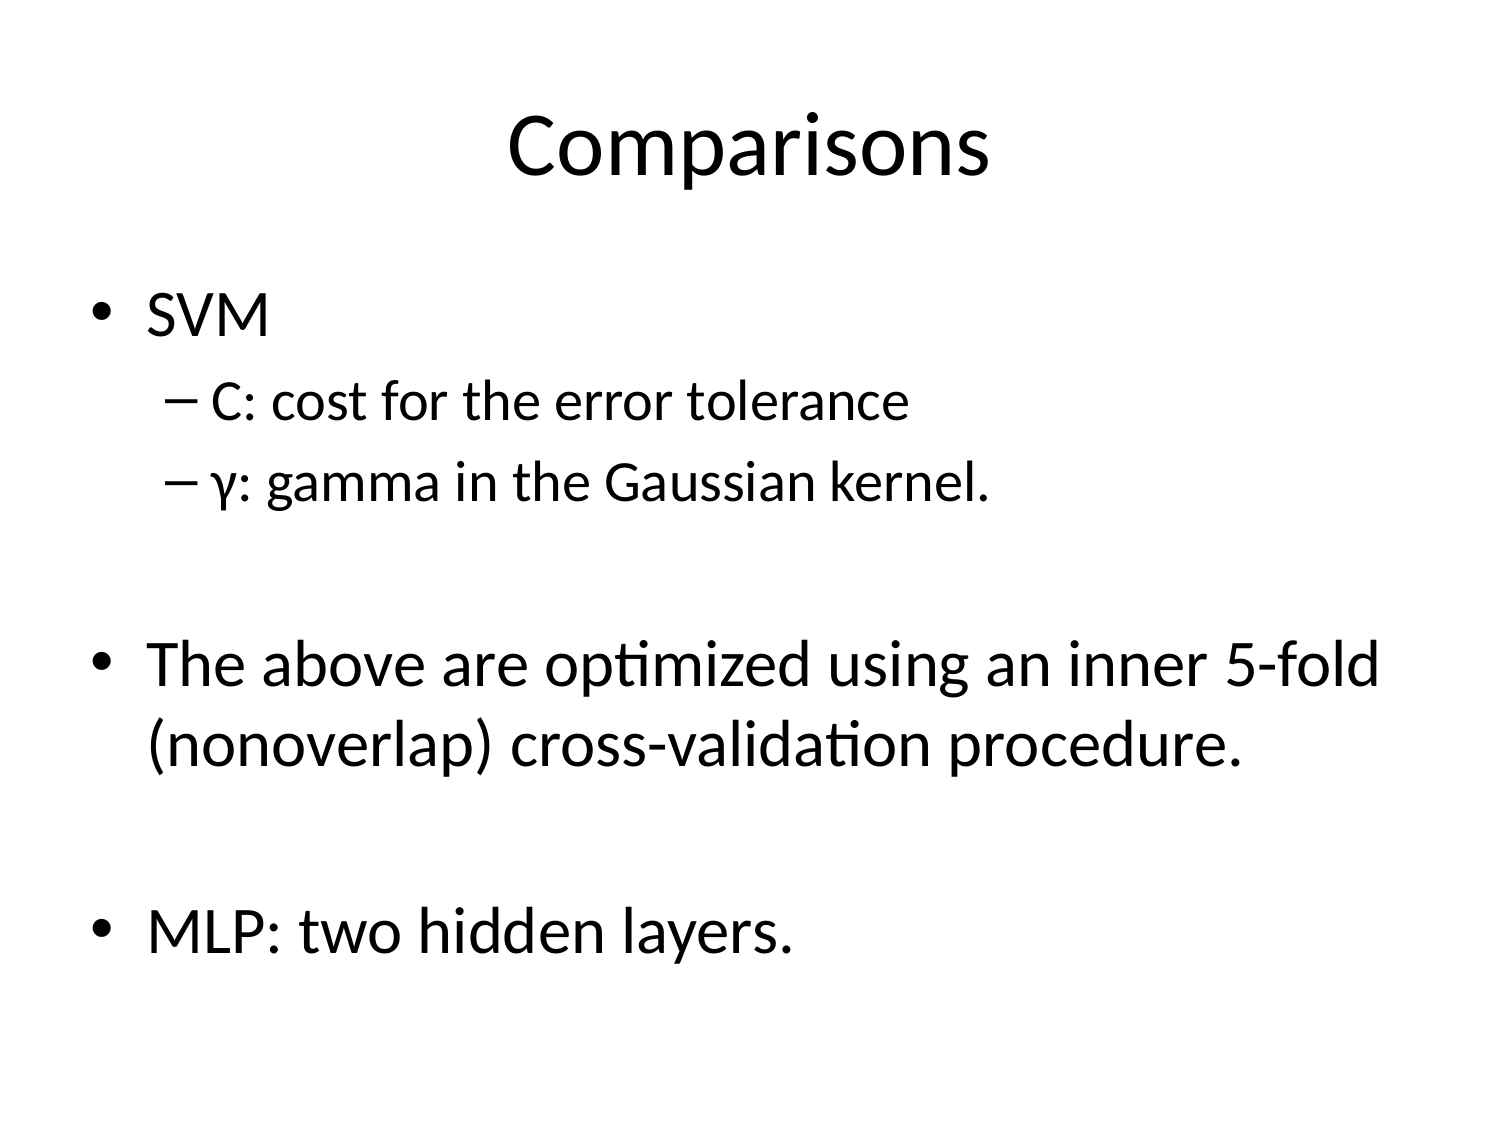

# Comparisons
SVM
C: cost for the error tolerance
γ: gamma in the Gaussian kernel.

The above are optimized using an inner 5-fold (nonoverlap) cross-validation procedure.

MLP: two hidden layers.